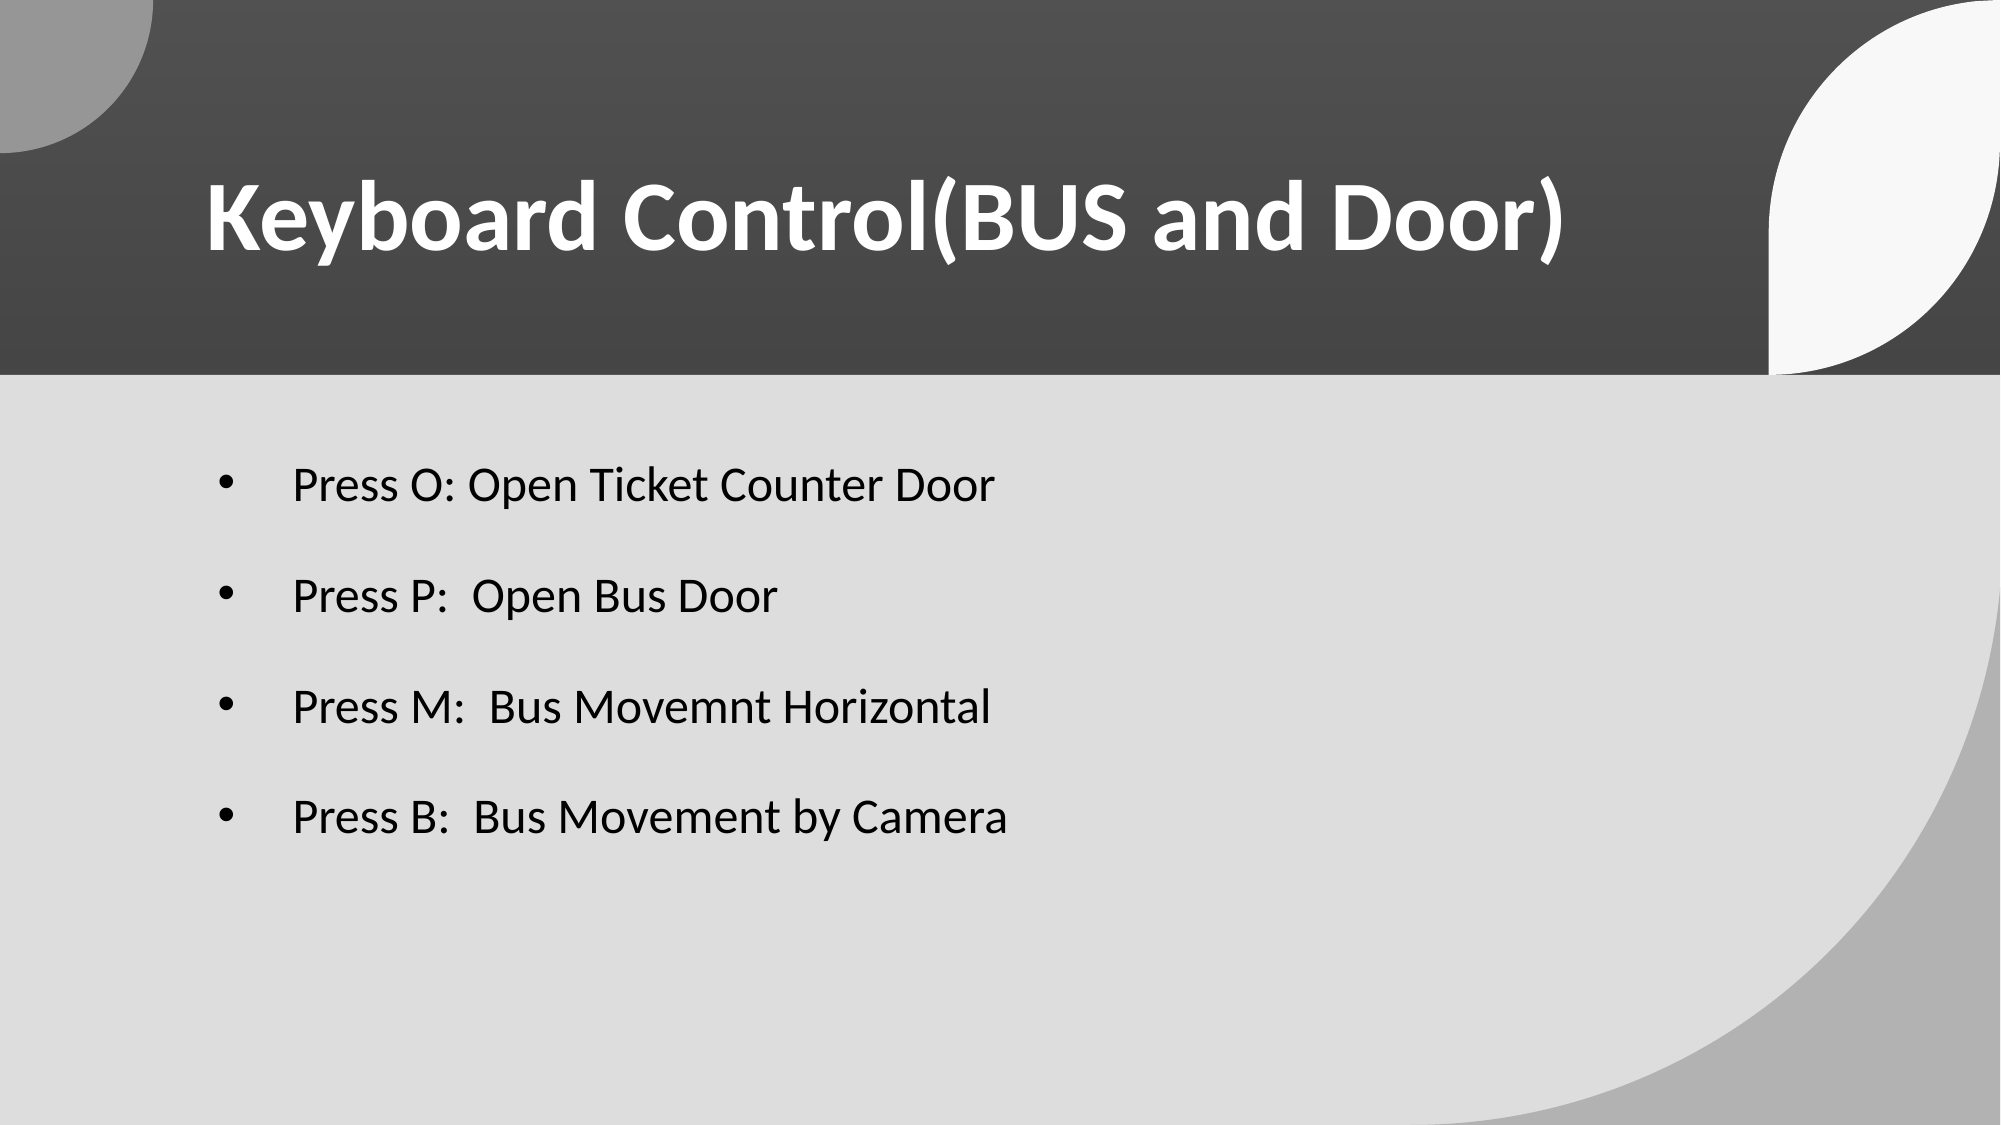

# Keyboard Control(BUS and Door)
Press O: Open Ticket Counter Door
Press P:  Open Bus Door
Press M:  Bus Movemnt Horizontal
Press B:  Bus Movement by Camera